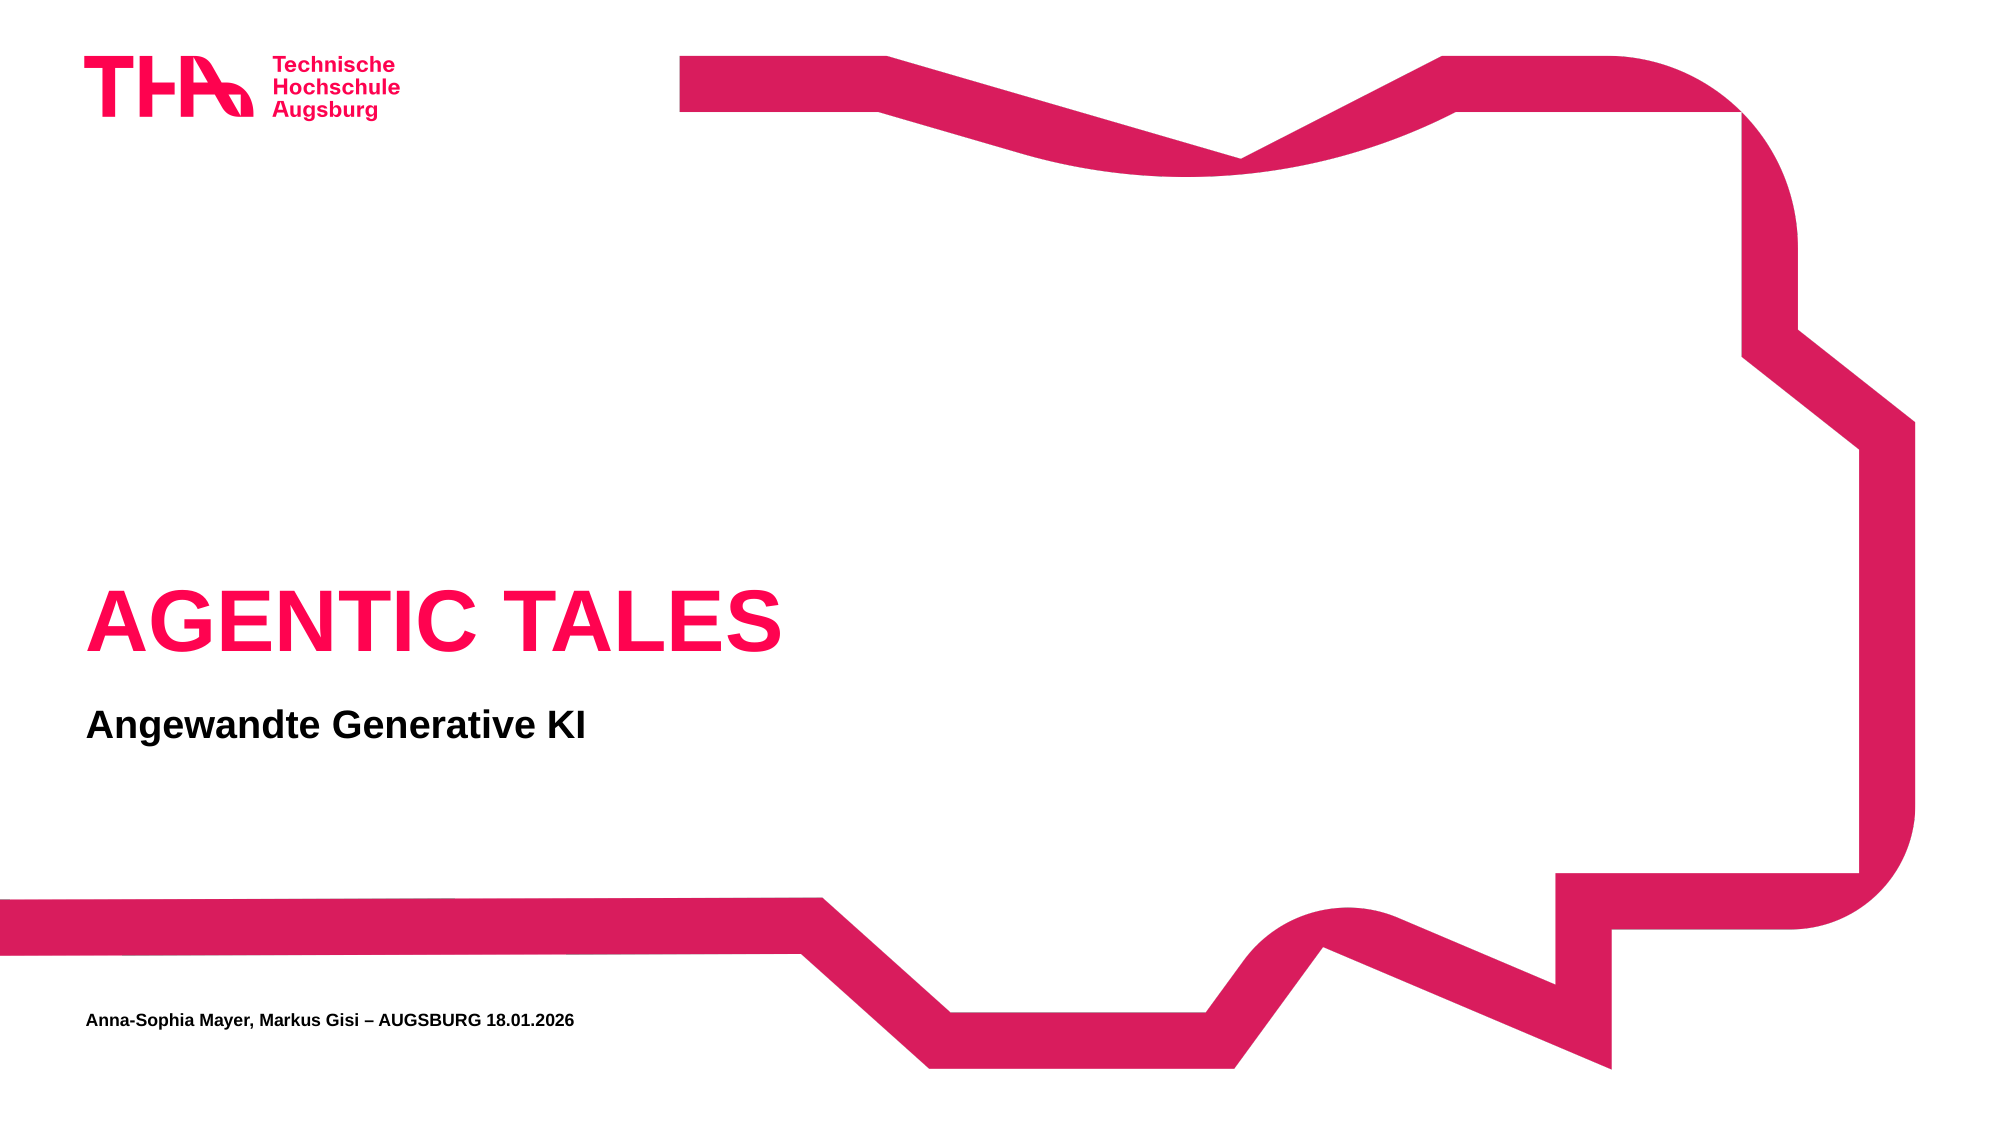

# AGENTIC TALES
Angewandte Generative KI

Anna-Sophia Mayer, Markus Gisi – AUGSBURG 18.01.2026